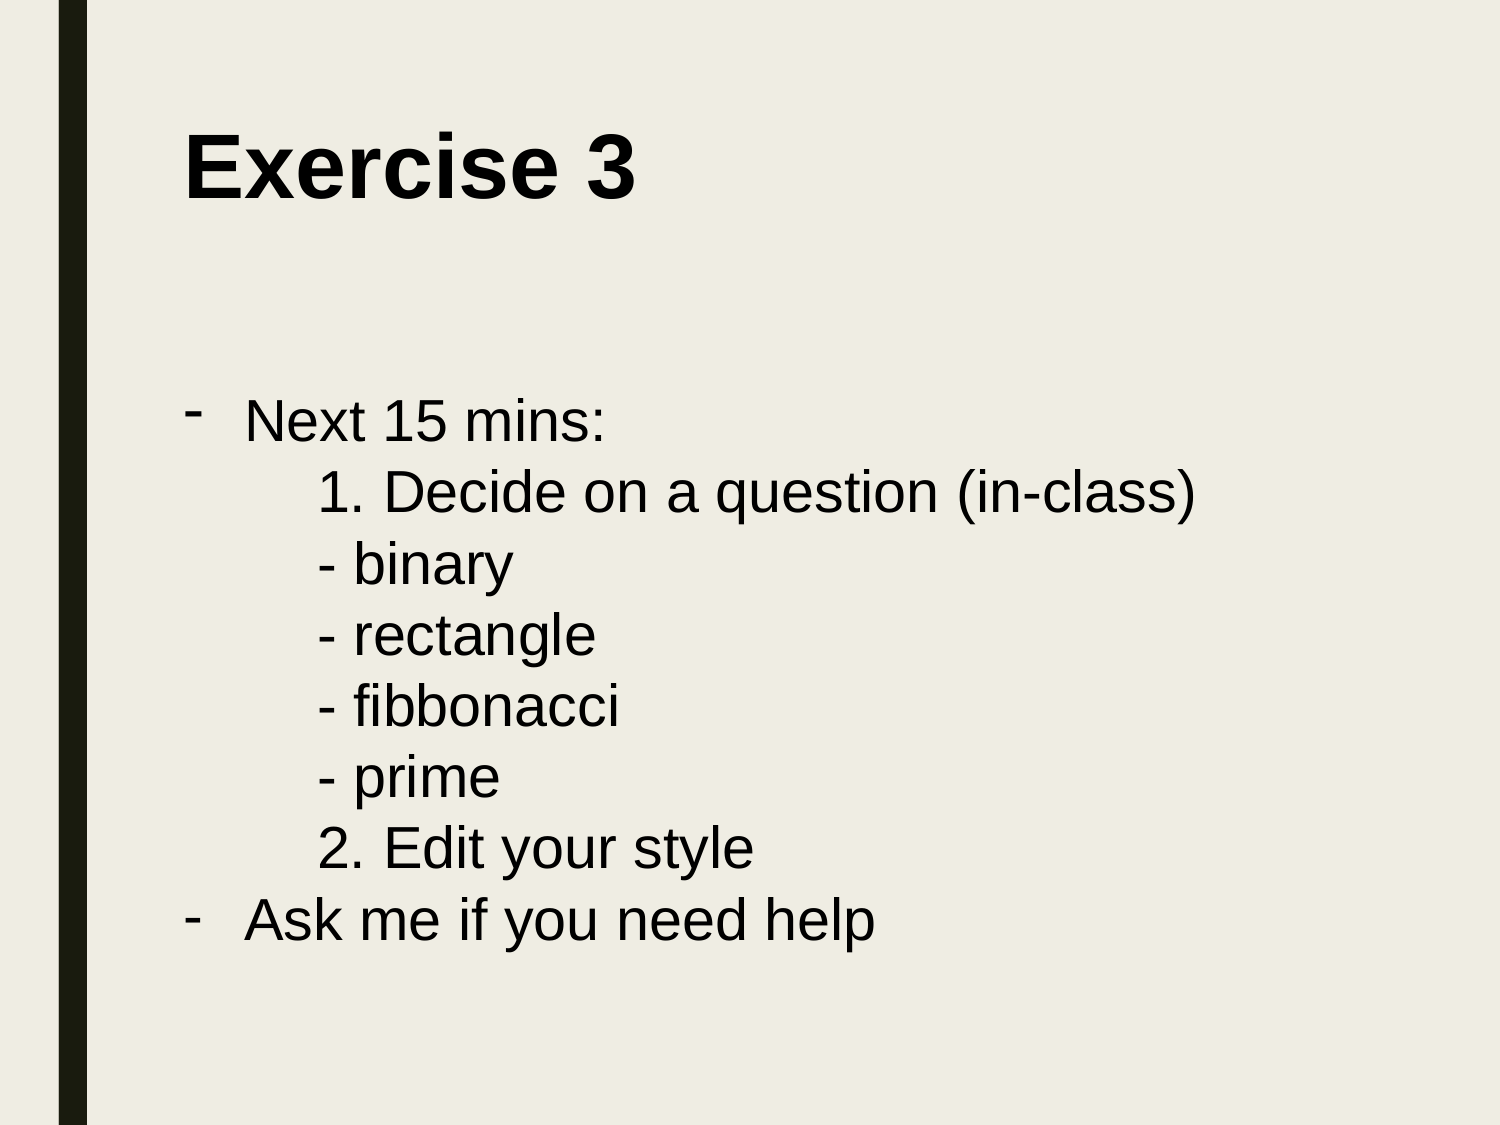

# Exercise 3
Next 15 mins:
	1. Decide on a question (in-class)
		- binary
		- rectangle
		- fibbonacci
		- prime
	2. Edit your style
Ask me if you need help